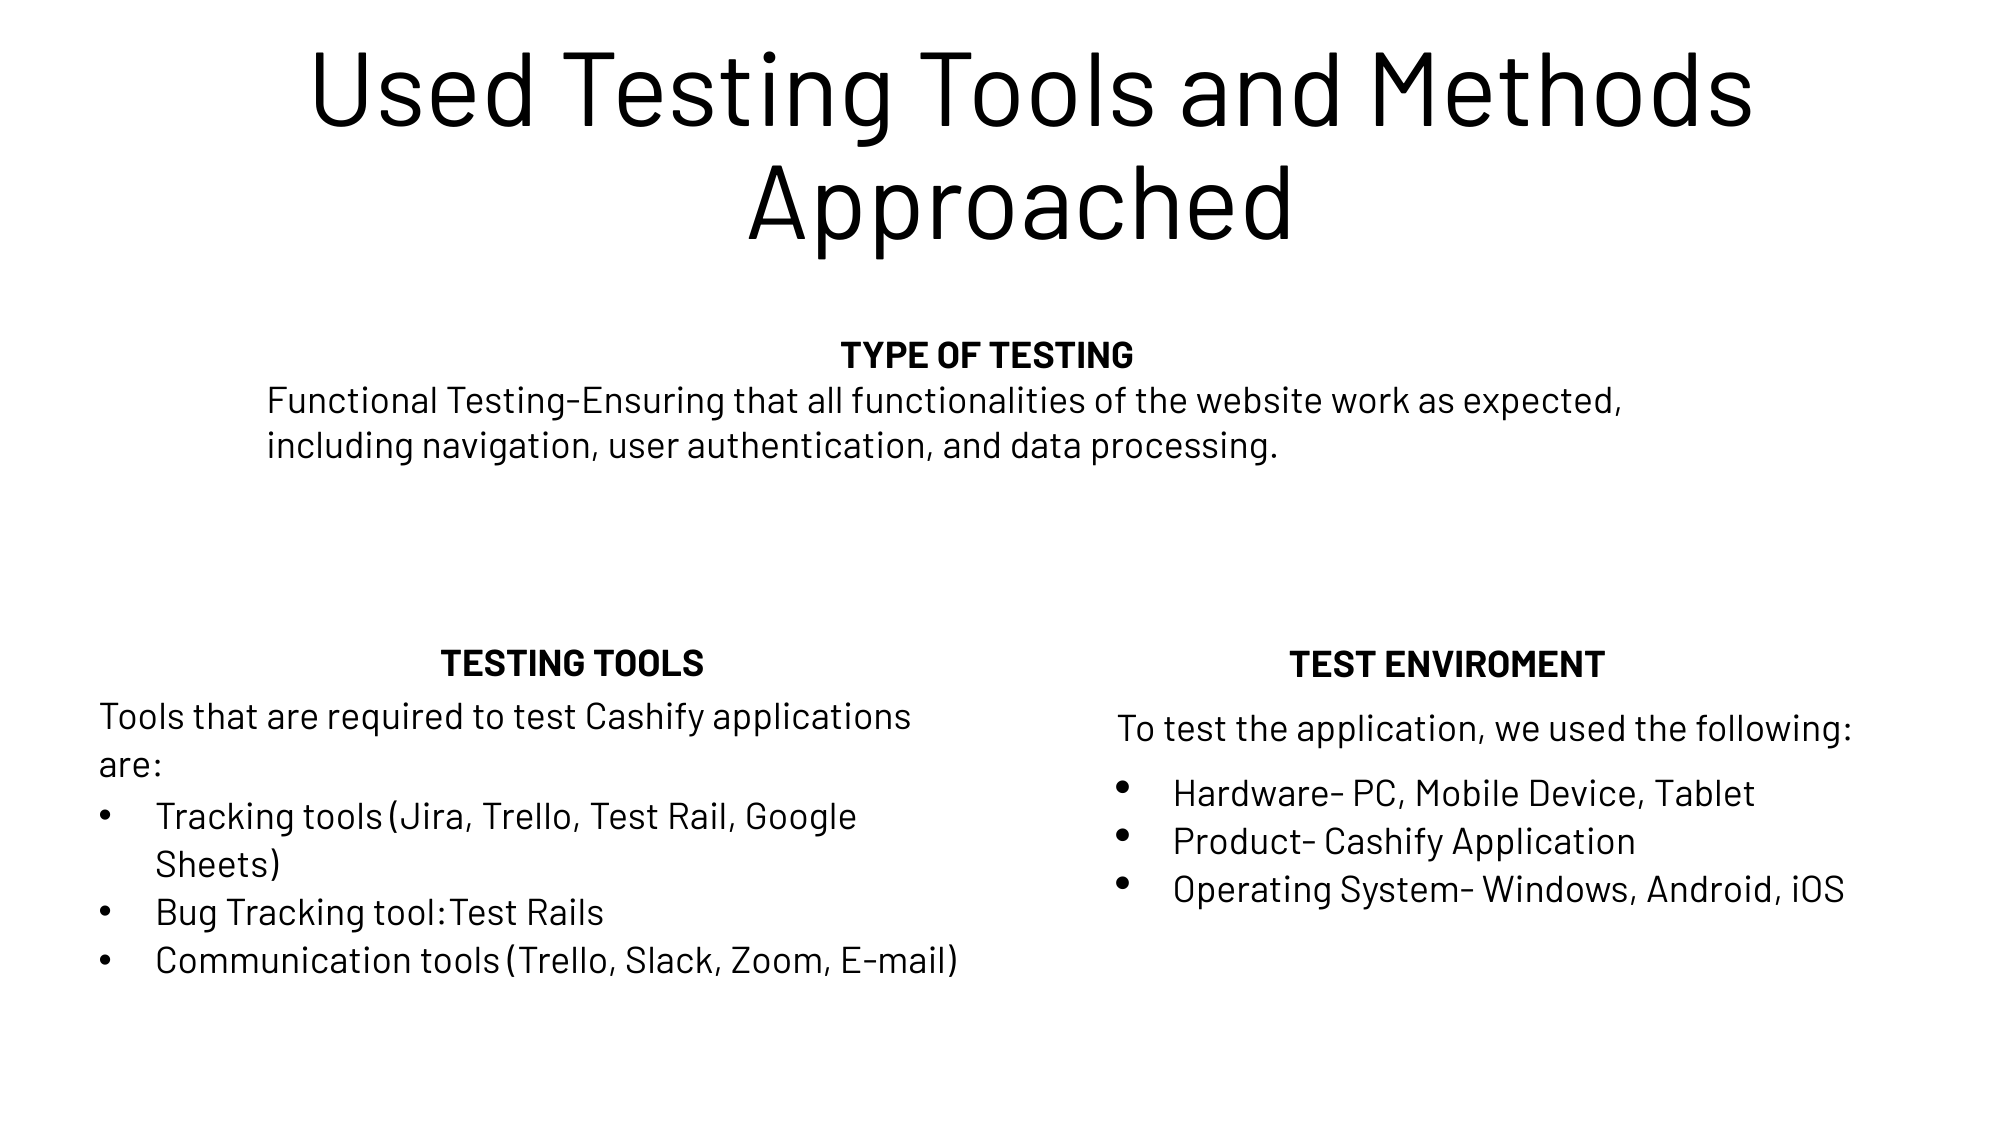

# Used Testing Tools and Methods Approached
TYPE OF TESTING
Functional Testing-Ensuring that all functionalities of the website work as expected, including navigation, user authentication, and data processing.

 TESTING TOOLS
Tools that are required to test Cashify applications are:
Tracking tools (Jira, Trello, Test Rail, Google Sheets)
Bug Tracking tool:Test Rails
Communication tools (Trello, Slack, Zoom, E-mail)

             TEST ENVIROMENT
To test the application, we used the following:
Hardware- PC, Mobile Device, Tablet
Product- Cashify Application
Operating System- Windows, Android, iOS